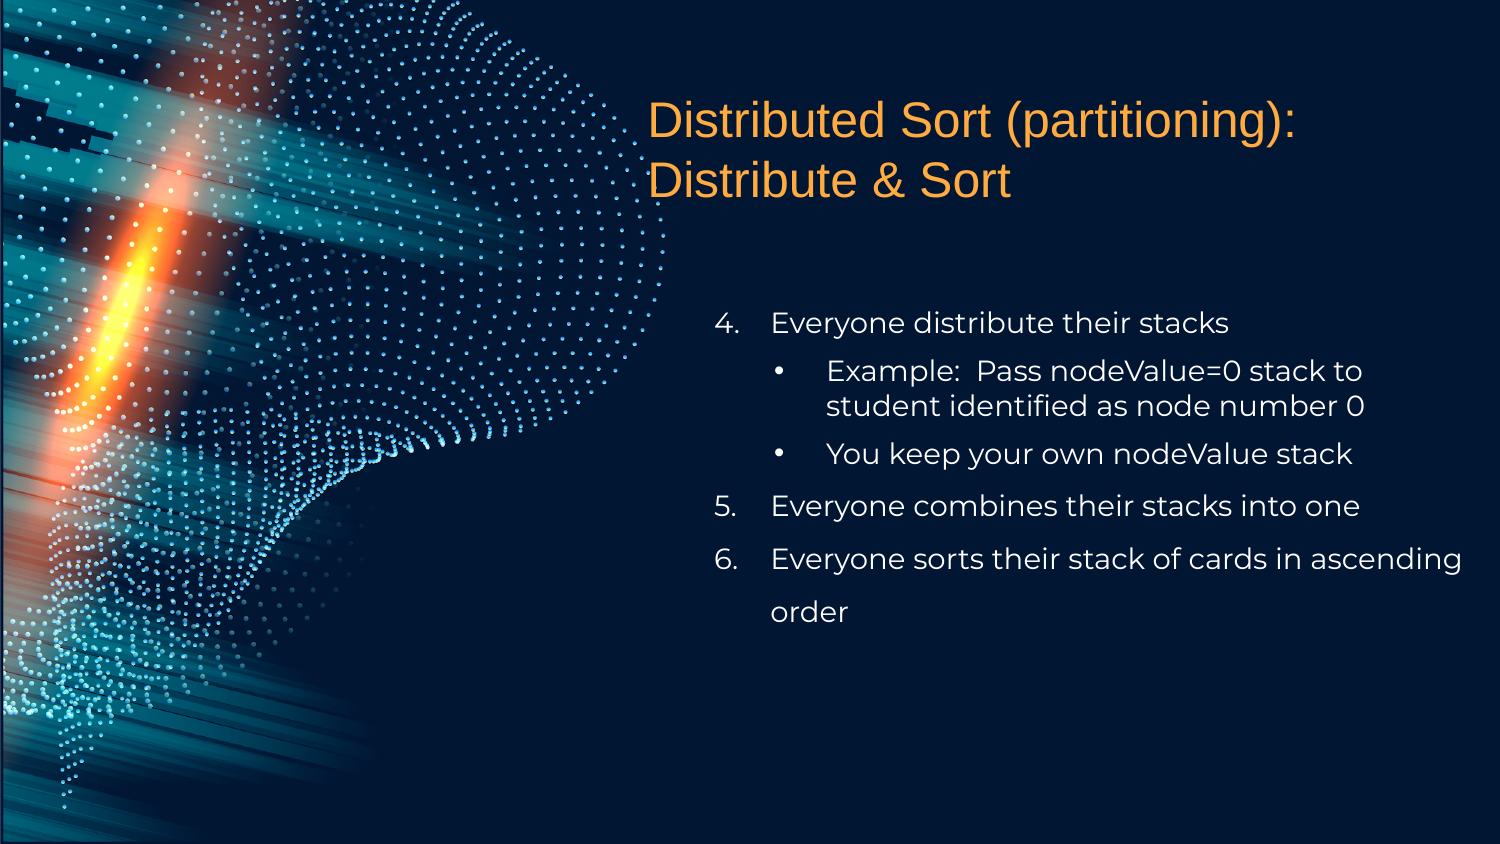

# Distributed Sort (partitioning): Distribute & Sort
Everyone distribute their stacks
Example:  Pass nodeValue=0 stack to student identified as node number 0
You keep your own nodeValue stack
Everyone combines their stacks into one
Everyone sorts their stack of cards in ascending order